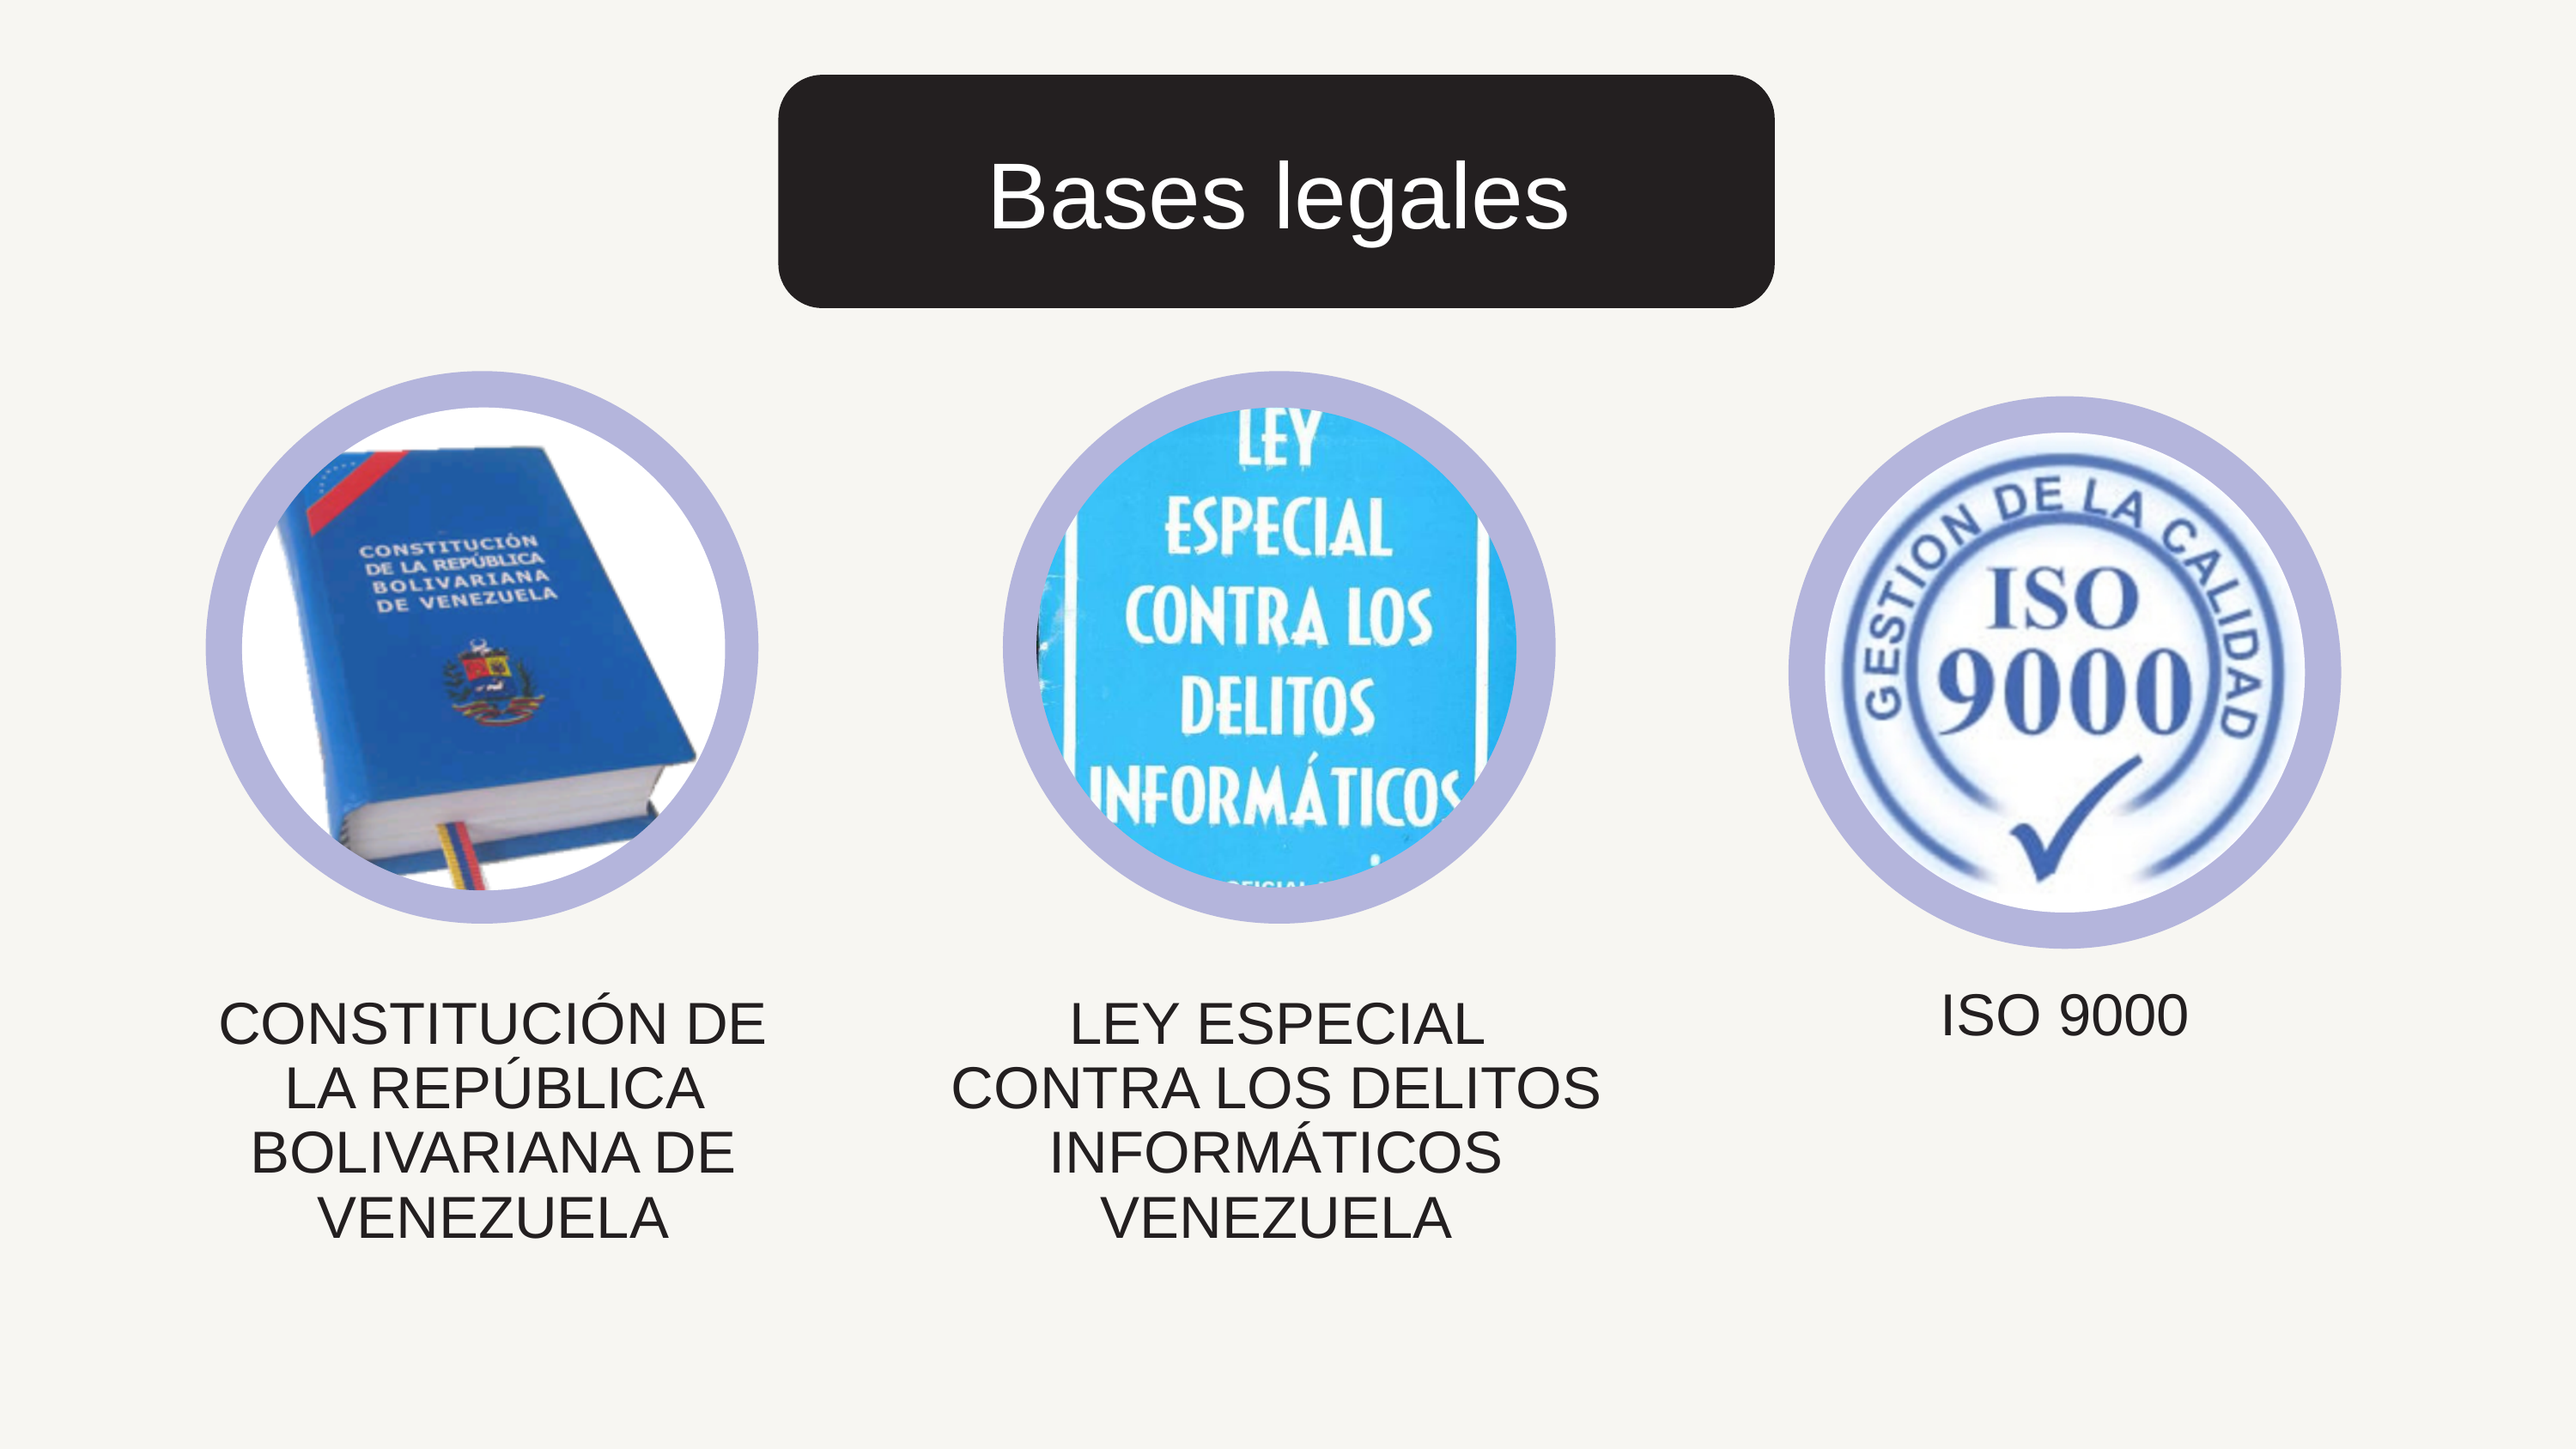

Bases legales

ISO 9000
CONSTITUCIÓN DE LA REPÚBLICA BOLIVARIANA DE VENEZUELA
LEY ESPECIAL CONTRA LOS DELITOS INFORMÁTICOS VENEZUELA